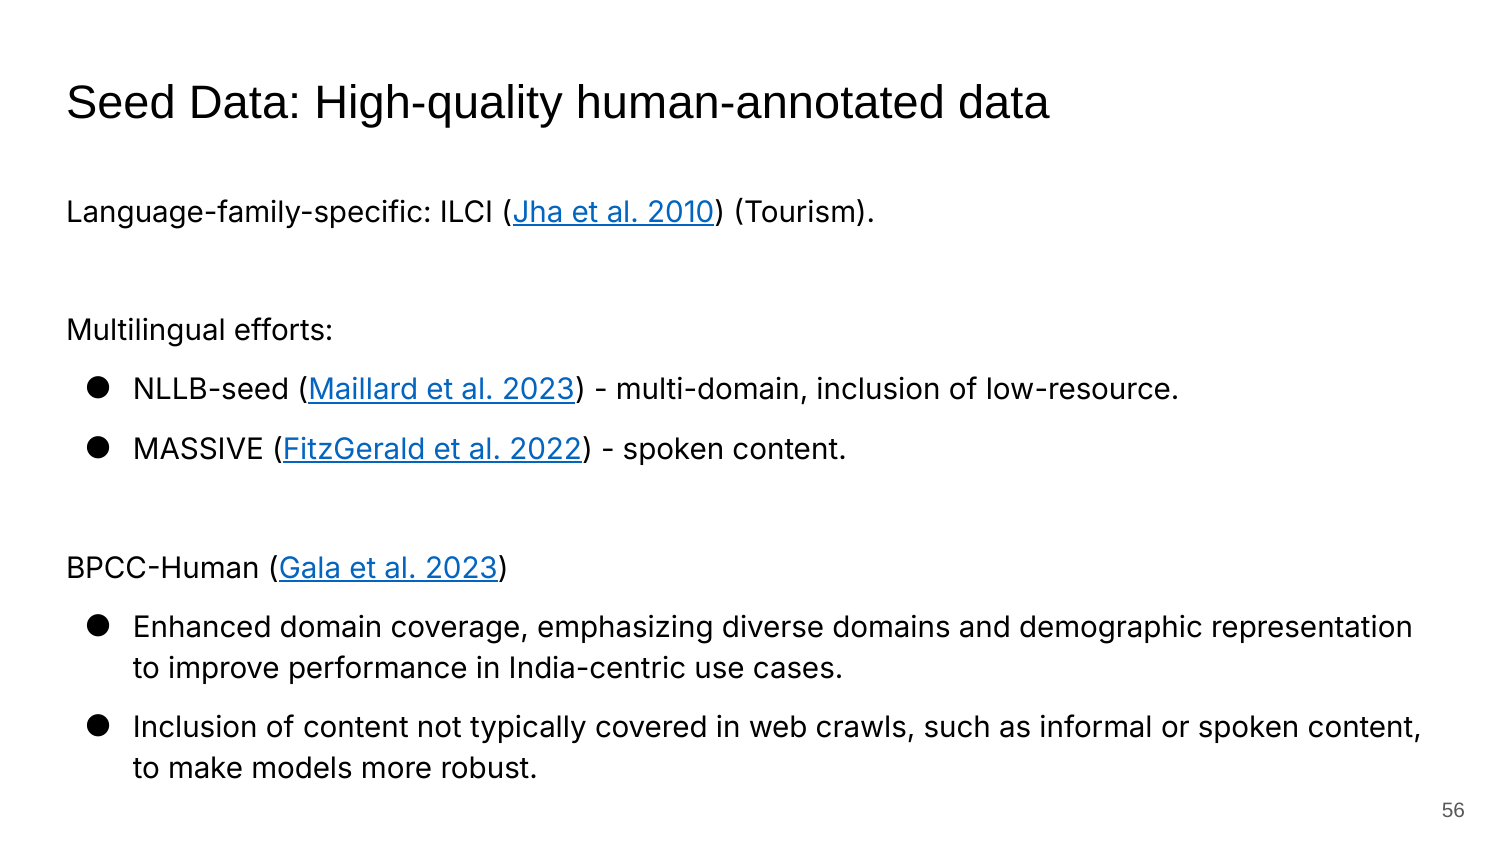

# Seed Data: High-quality human-annotated data
Language-family-specific: ILCI (Jha et al. 2010) (Tourism).

Multilingual efforts:
NLLB-seed (Maillard et al. 2023) - multi-domain, inclusion of low-resource.
MASSIVE (FitzGerald et al. 2022) - spoken content.

BPCC-Human (Gala et al. 2023)
Enhanced domain coverage, emphasizing diverse domains and demographic representation to improve performance in India-centric use cases.
Inclusion of content not typically covered in web crawls, such as informal or spoken content, to make models more robust.
56